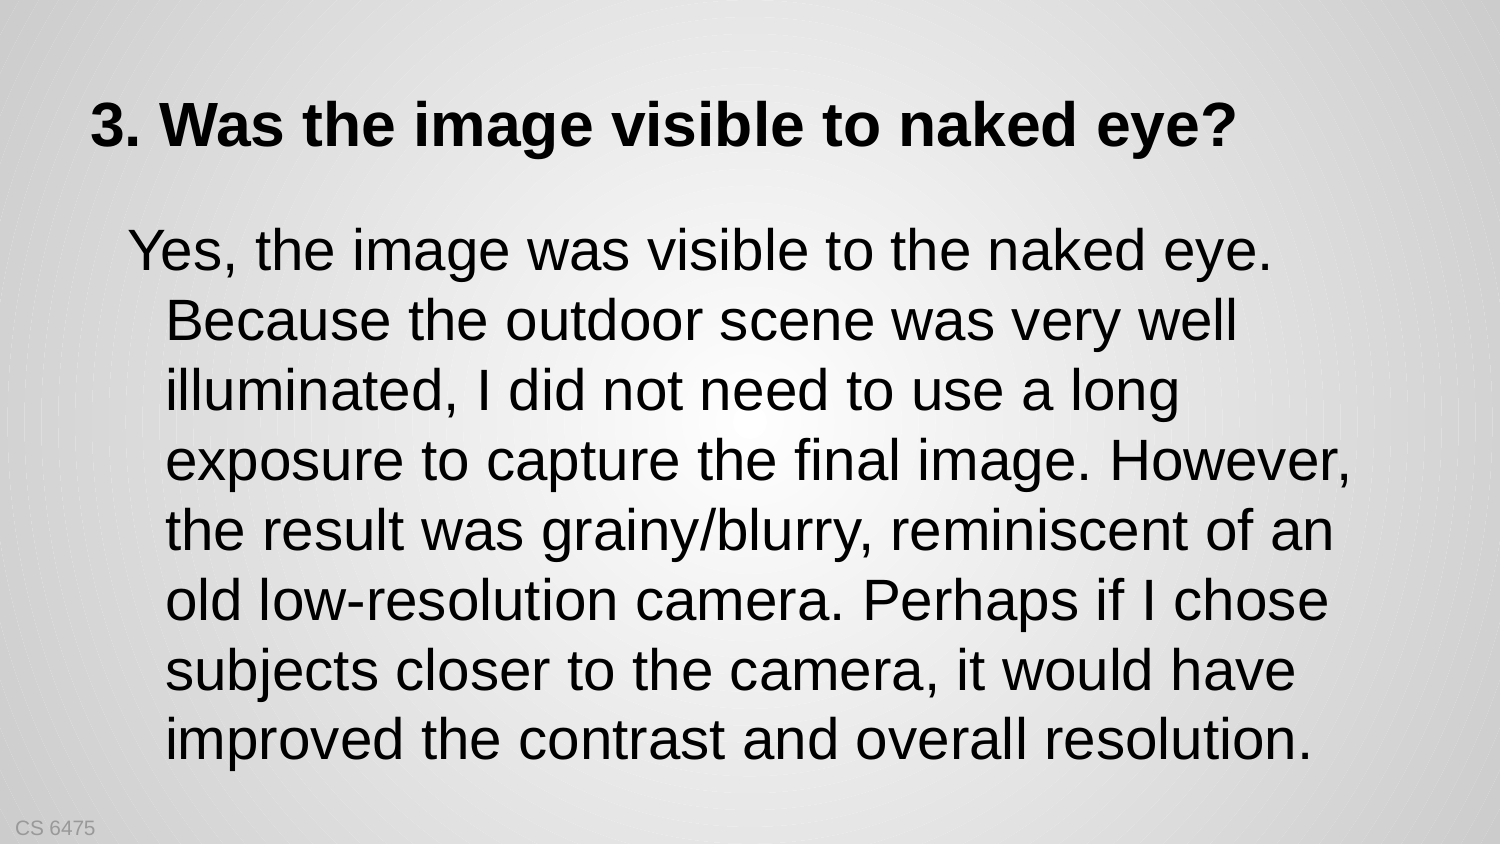

# 3. Was the image visible to naked eye?
Yes, the image was visible to the naked eye. Because the outdoor scene was very well illuminated, I did not need to use a long exposure to capture the final image. However, the result was grainy/blurry, reminiscent of an old low-resolution camera. Perhaps if I chose subjects closer to the camera, it would have improved the contrast and overall resolution.

CS 6475